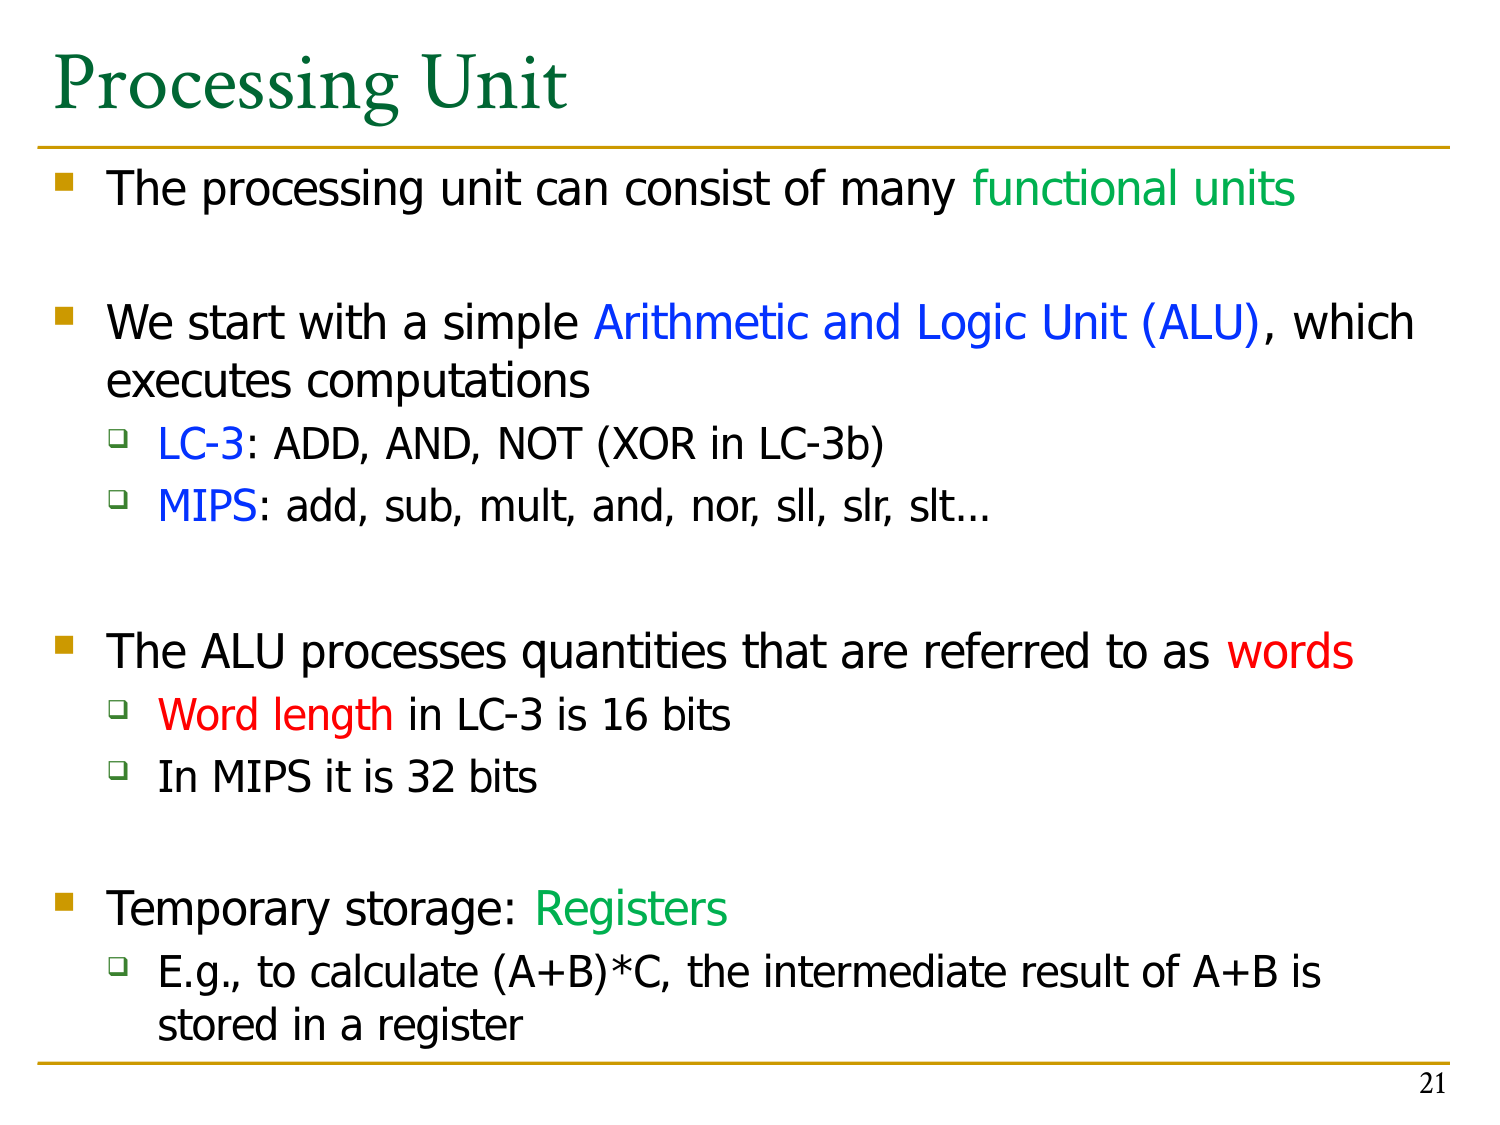

# Processing Unit
The processing unit can consist of many functional units

We start with a simple Arithmetic and Logic Unit (ALU), which executes computations
LC-3: ADD, AND, NOT (XOR in LC-3b)
MIPS: add, sub, mult, and, nor, sll, slr, slt…

The ALU processes quantities that are referred to as words
Word length in LC-3 is 16 bits
In MIPS it is 32 bits

Temporary storage: Registers
E.g., to calculate (A+B)*C, the intermediate result of A+B is stored in a register
21